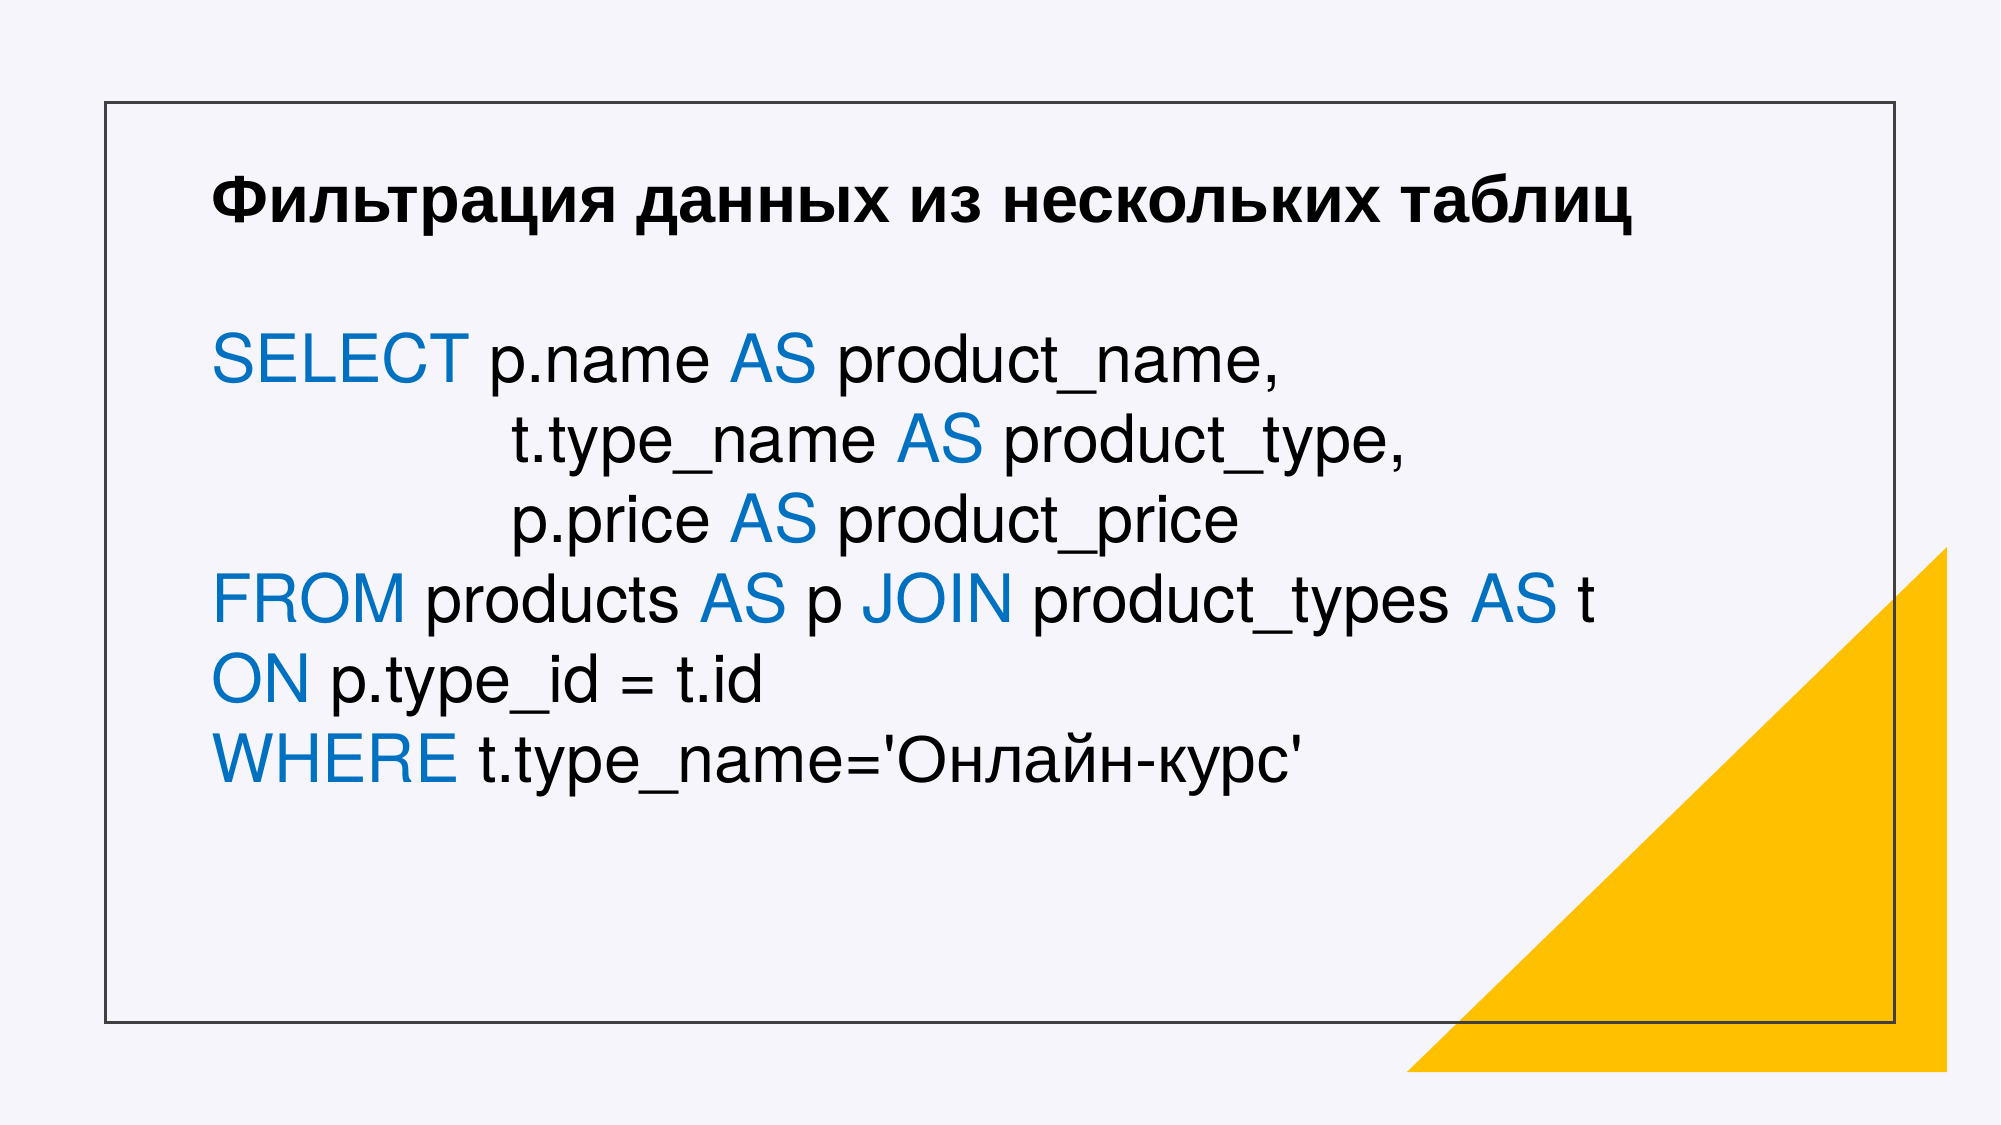

Фильтрация данных из нескольких таблиц

SELECT p.name AS product_name,
		t.type_name AS product_type,
		p.price AS product_price
FROM products AS p JOIN product_types AS t
ON p.type_id = t.id
WHERE t.type_name='Онлайн-курс'